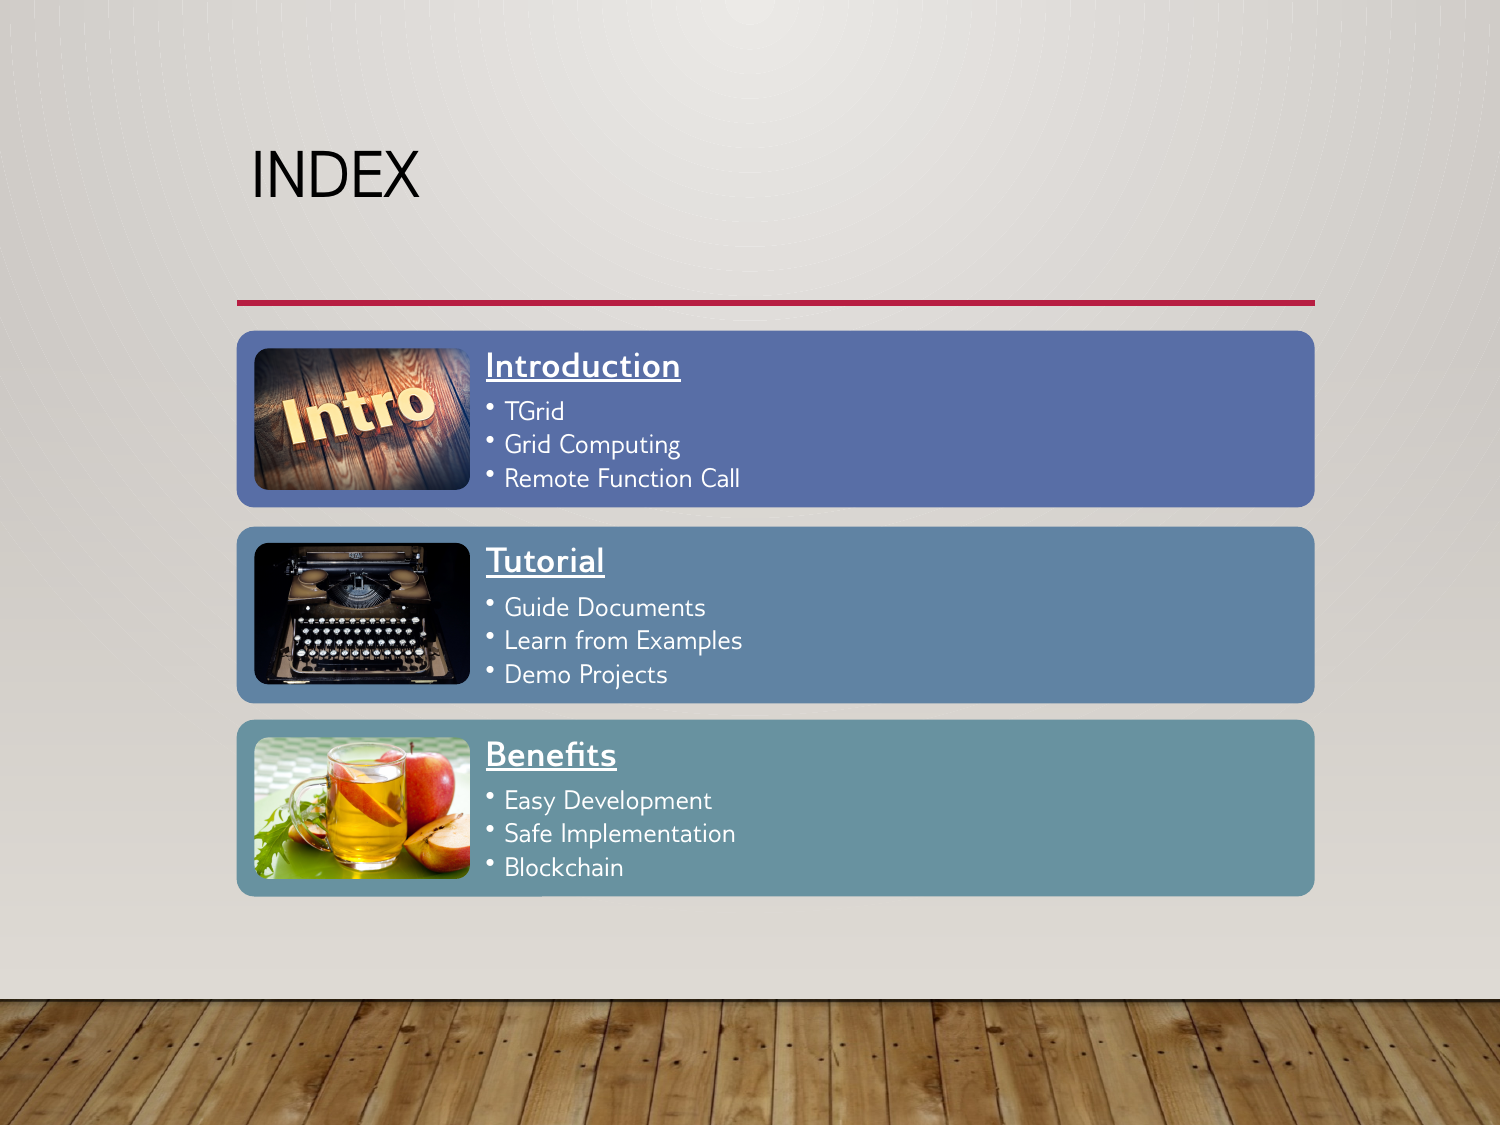

# Index
Introduction
TGrid
Grid Computing
Remote Function Call
Tutorial
Guide Documents
Learn from Examples
Demo Projects
Benefits
Easy Development
Safe Implementation
Blockchain